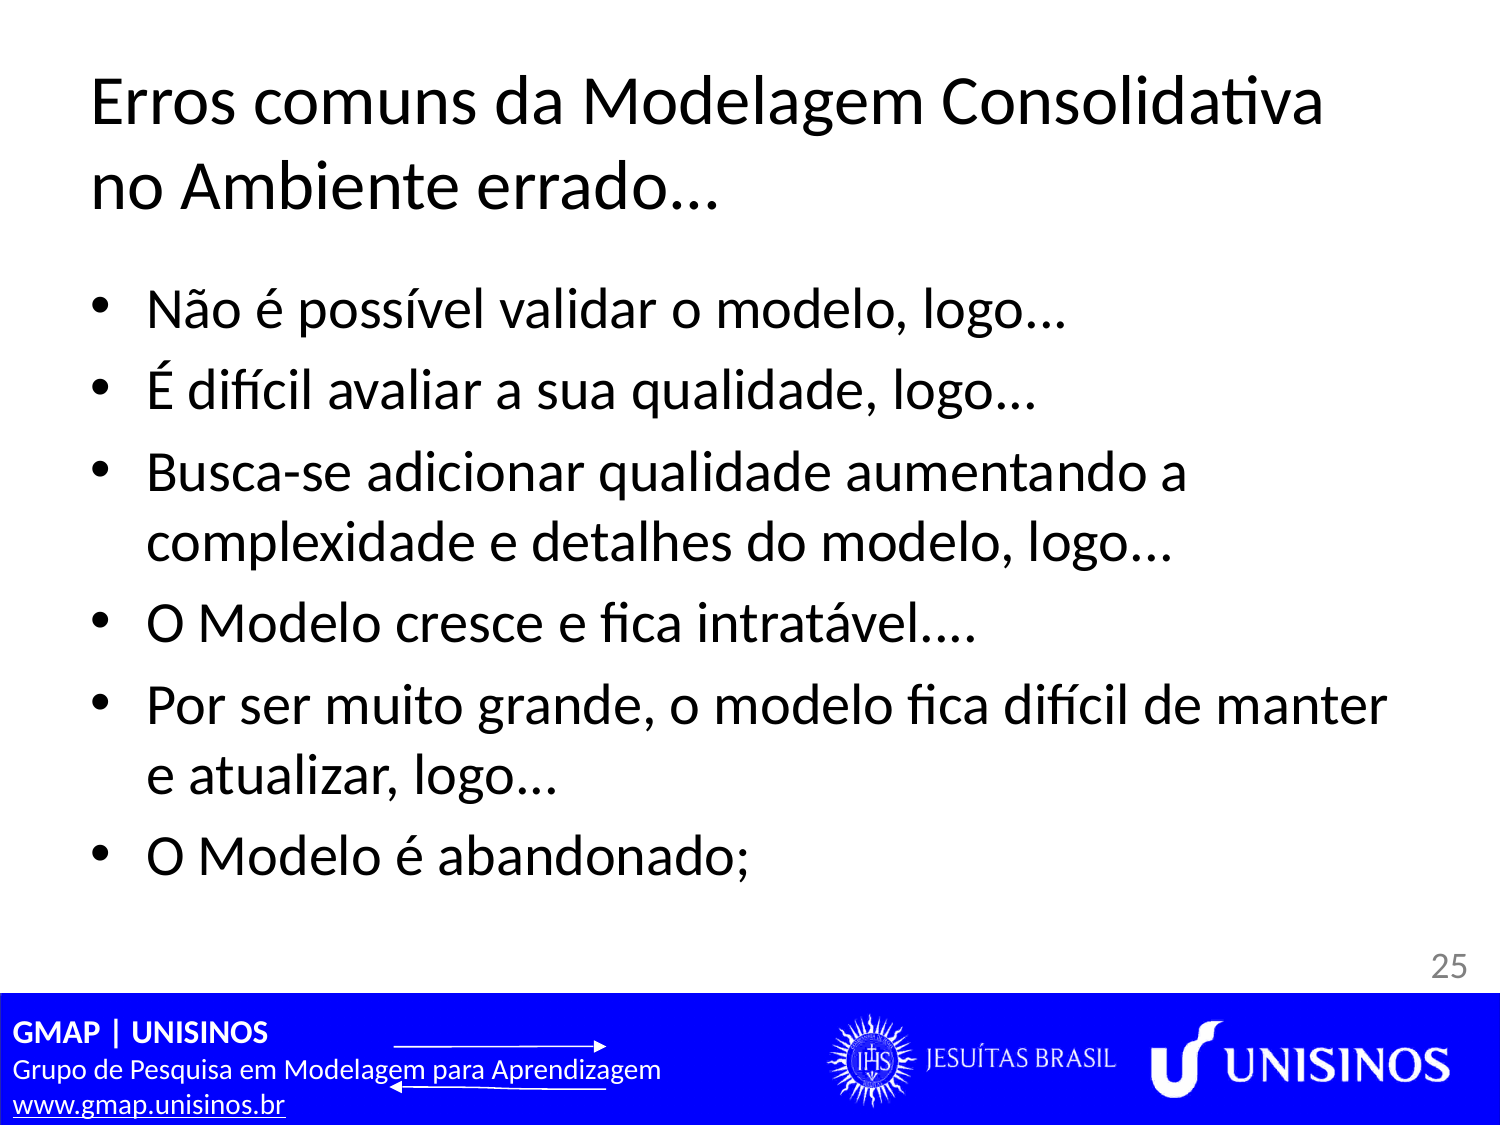

# Erros comuns da Modelagem Consolidativa no Ambiente errado...
Não é possível validar o modelo, logo...
É difícil avaliar a sua qualidade, logo...
Busca-se adicionar qualidade aumentando a complexidade e detalhes do modelo, logo...
O Modelo cresce e fica intratável....
Por ser muito grande, o modelo fica difícil de manter e atualizar, logo...
O Modelo é abandonado;